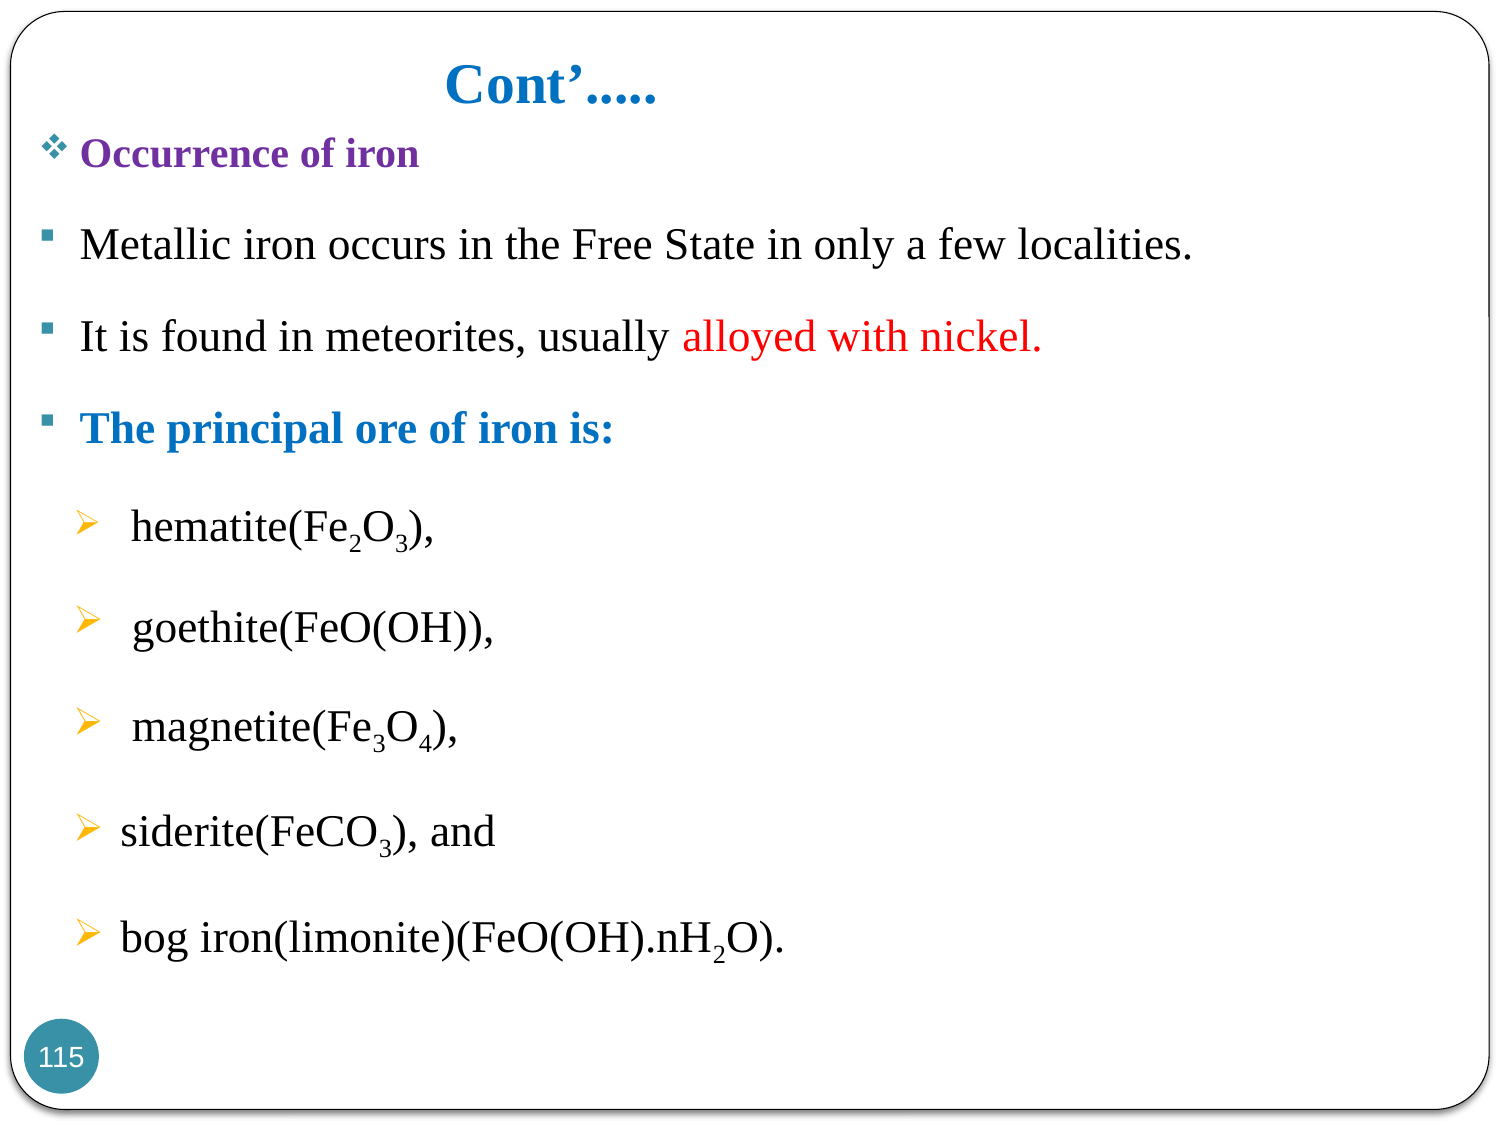

# Cont’.....
Occurrence of iron
Metallic iron occurs in the Free State in only a few localities.
It is found in meteorites, usually alloyed with nickel.
The principal ore of iron is:
 hematite(Fe2O3),
 goethite(FeO(OH)),
 magnetite(Fe3O4),
siderite(FeCO3), and
bog iron(limonite)(FeO(OH).nH2O).

115